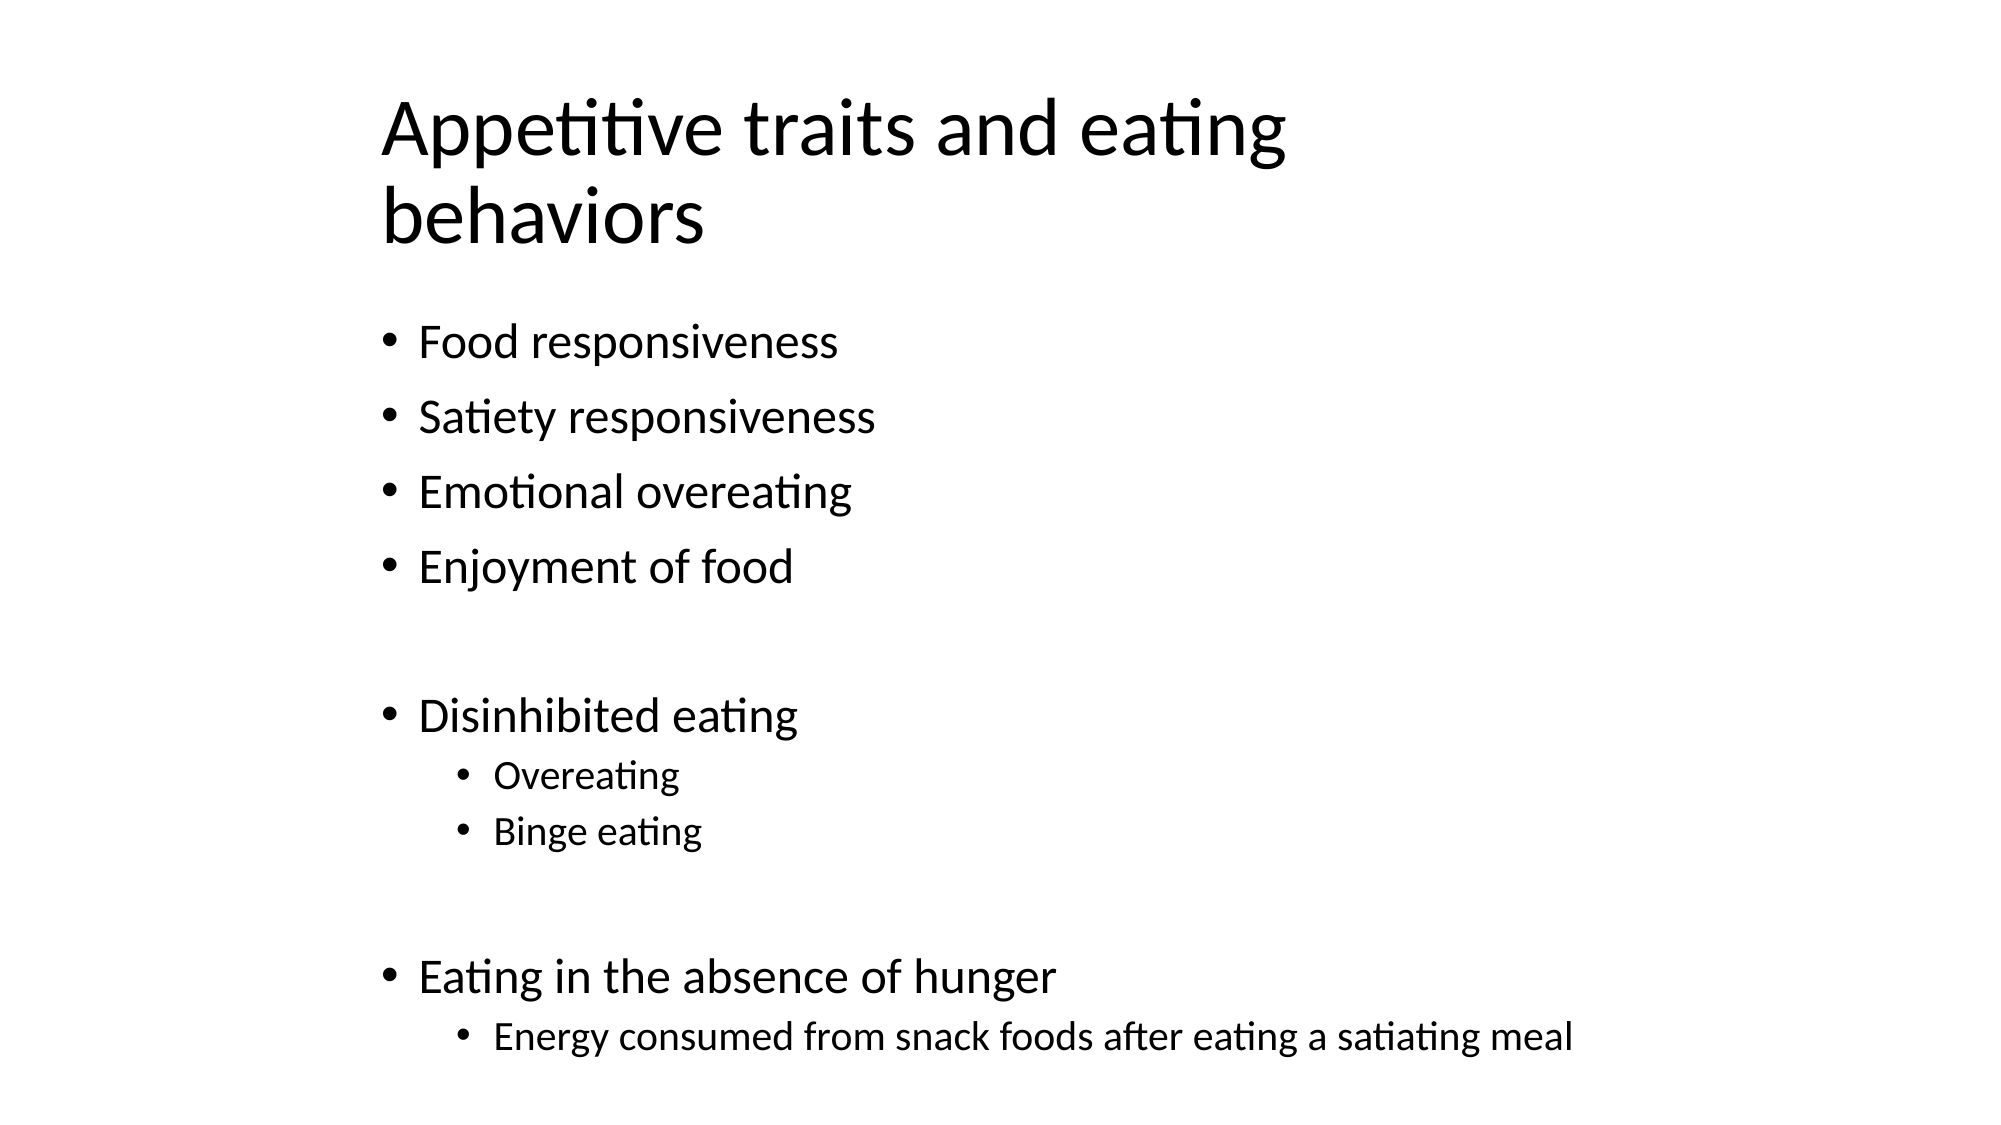

# Appetitive traits and eating behaviors
Food responsiveness
Satiety responsiveness
Emotional overeating
Enjoyment of food

Disinhibited eating
Overeating
Binge eating

Eating in the absence of hunger
Energy consumed from snack foods after eating a satiating meal